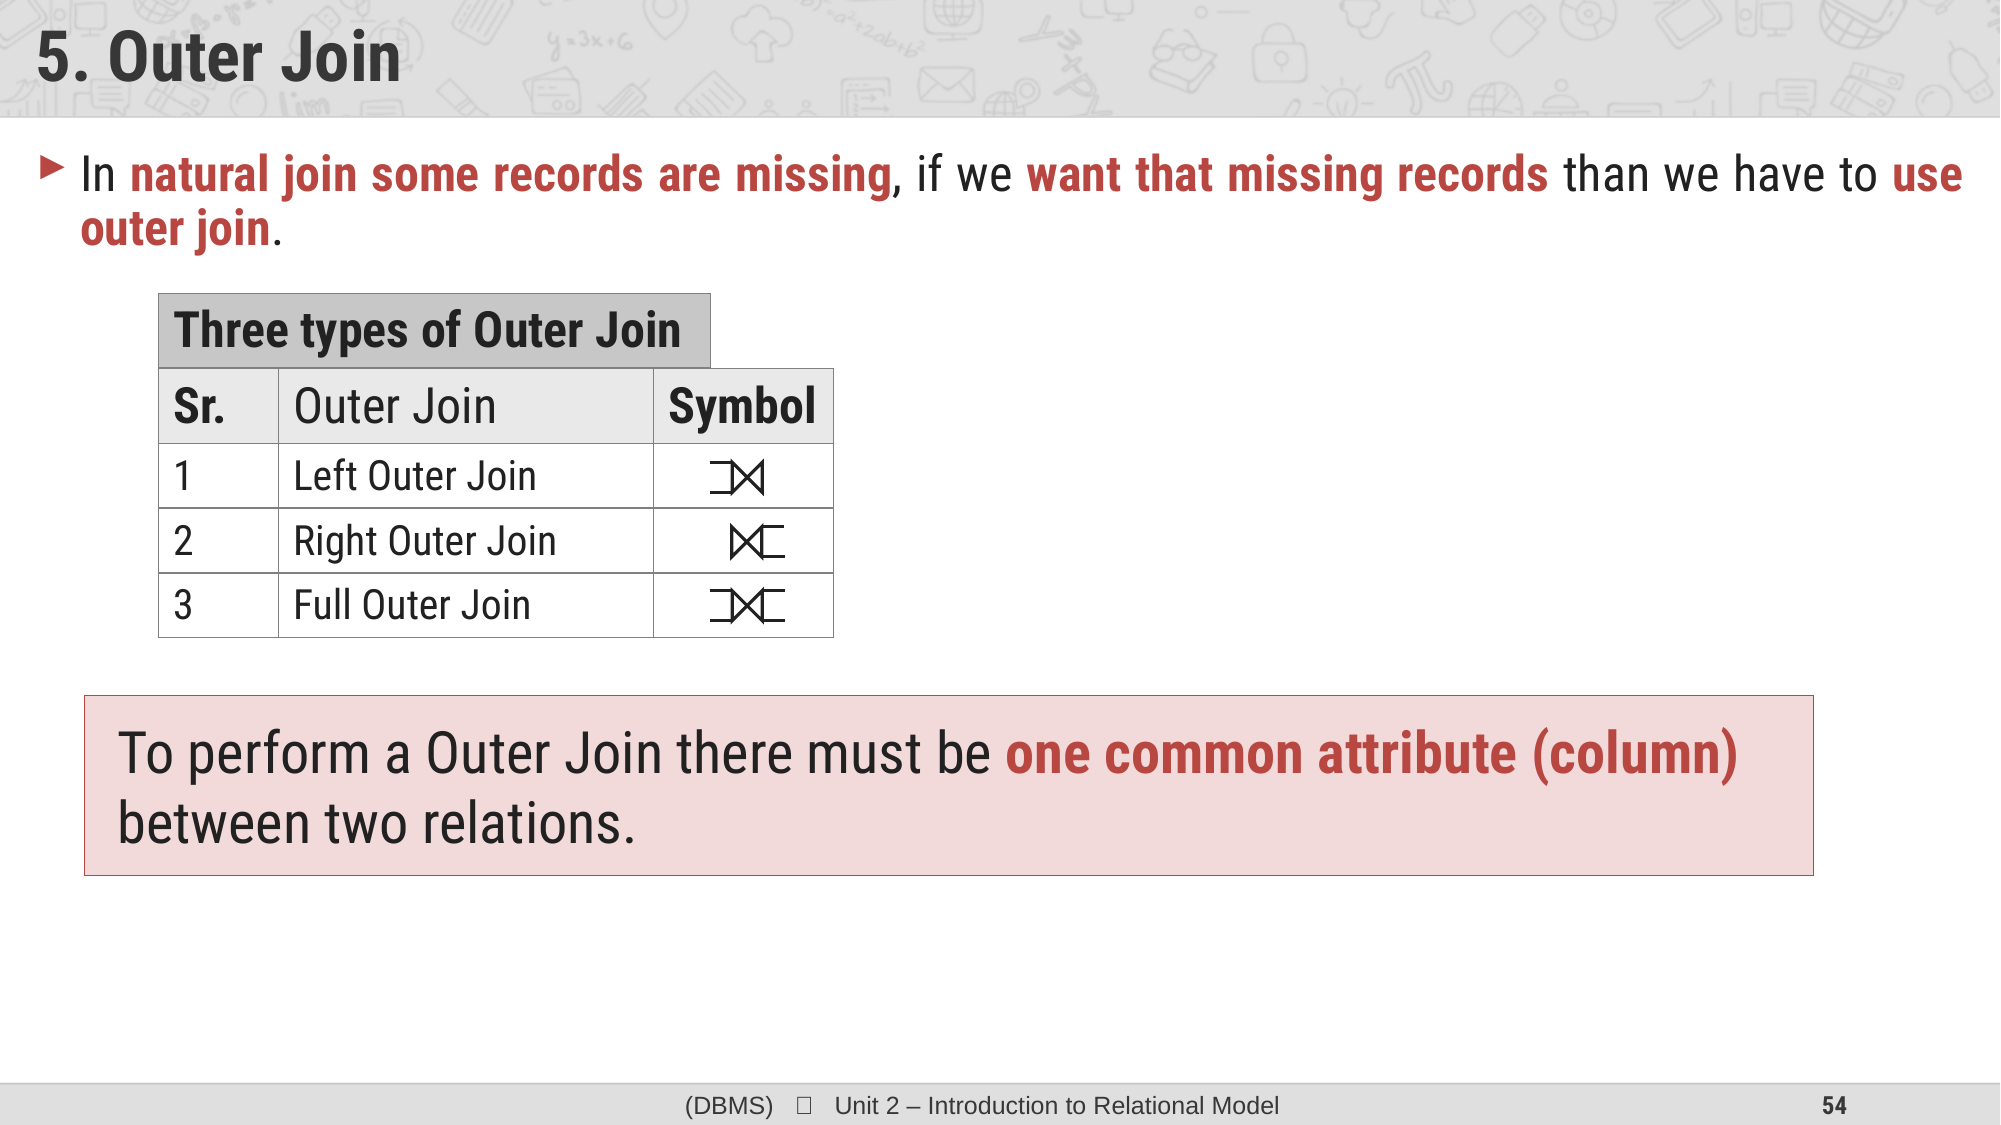

# 5. Outer Join
In natural join some records are missing, if we want that missing records than we have to use outer join.
| Three types of Outer Join |
| --- |
| Sr. | Outer Join | Symbol |
| --- | --- | --- |
| 1 | Left Outer Join |  |
| --- | --- | --- |

| 2 | Right Outer Join |  |
| --- | --- | --- |

| 3 | Full Outer Join |  |
| --- | --- | --- |

To perform a Outer Join there must be one common attribute (column) between two relations.